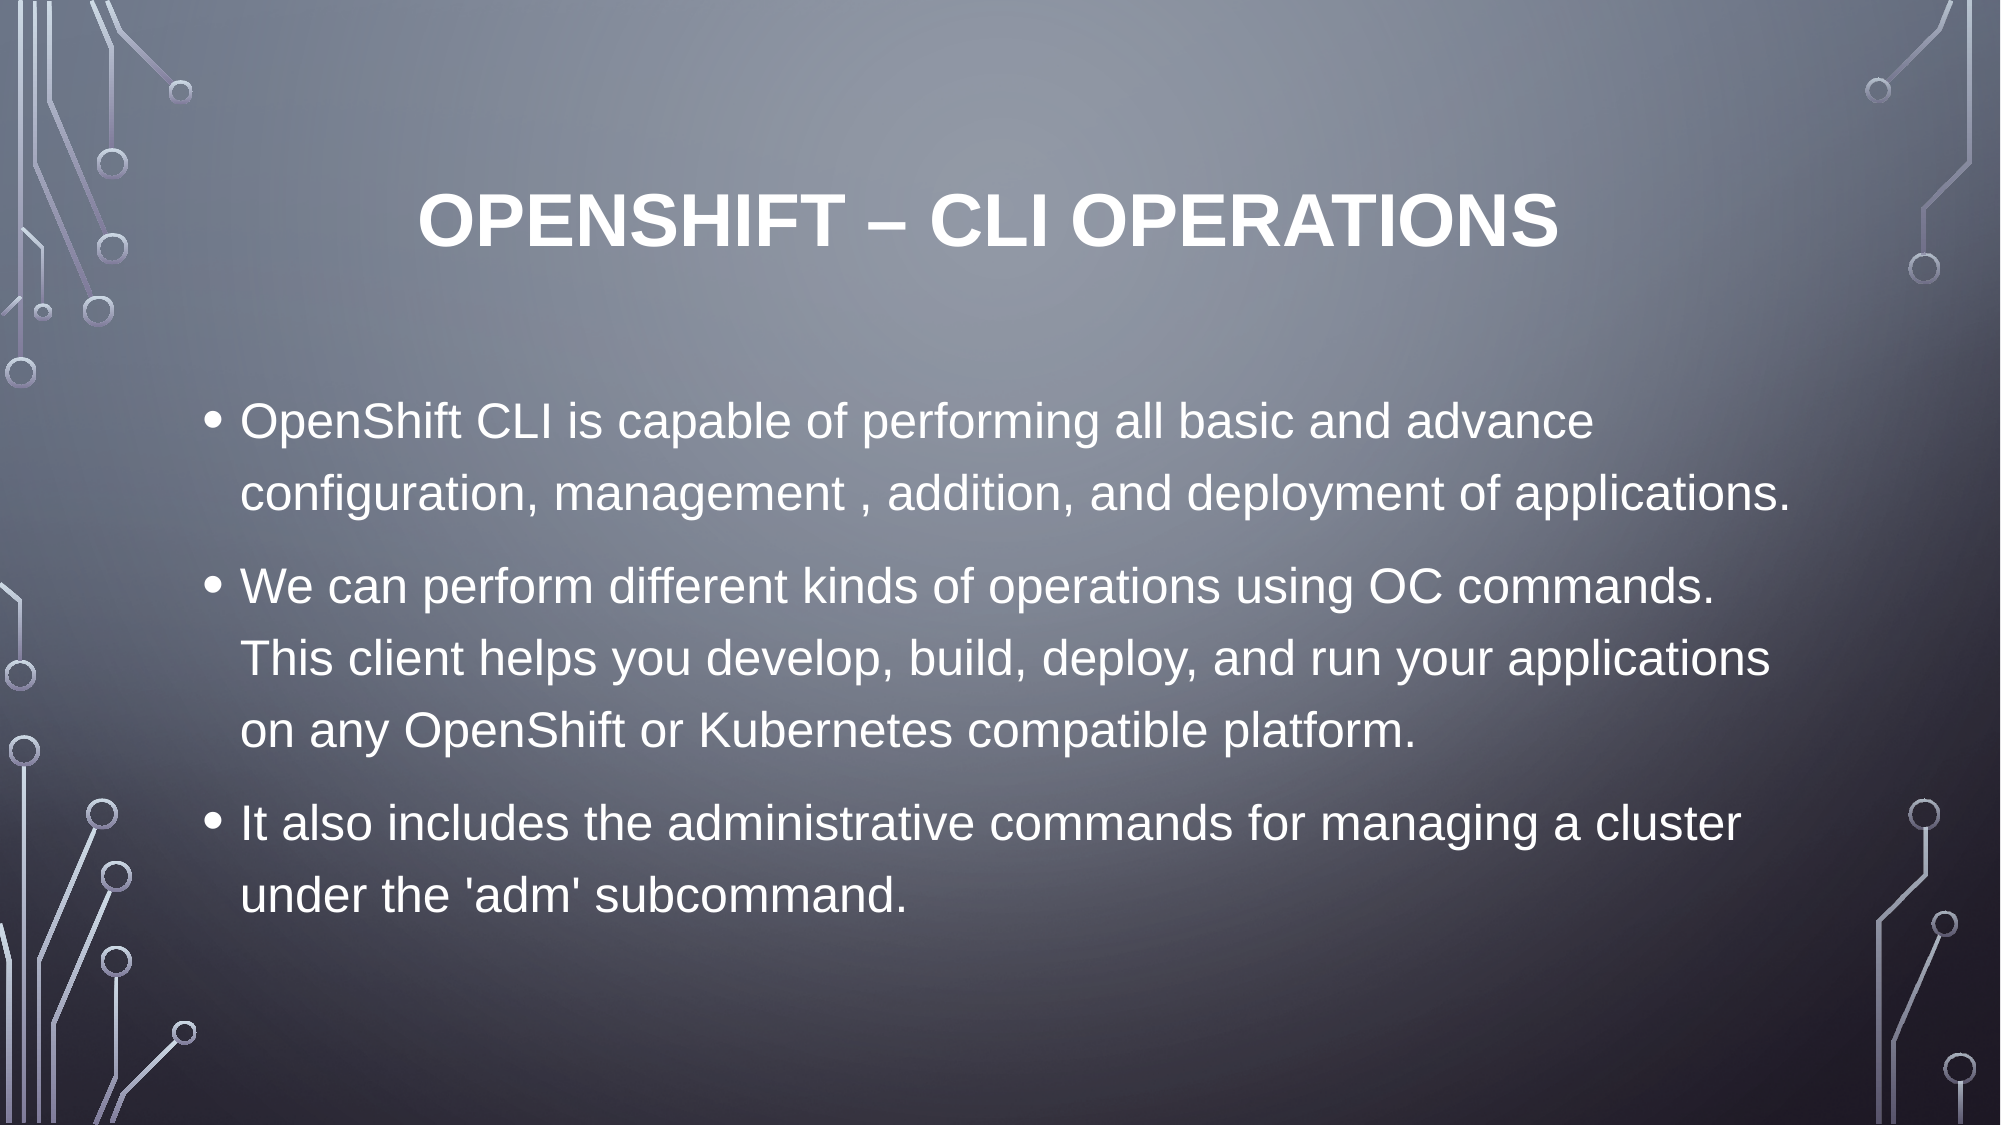

# OpenShift – CLI Operations
OpenShift CLI is capable of performing all basic and advance configuration, management , addition, and deployment of applications.
We can perform different kinds of operations using OC commands. This client helps you develop, build, deploy, and run your applications on any OpenShift or Kubernetes compatible platform.
It also includes the administrative commands for managing a cluster under the 'adm' subcommand.